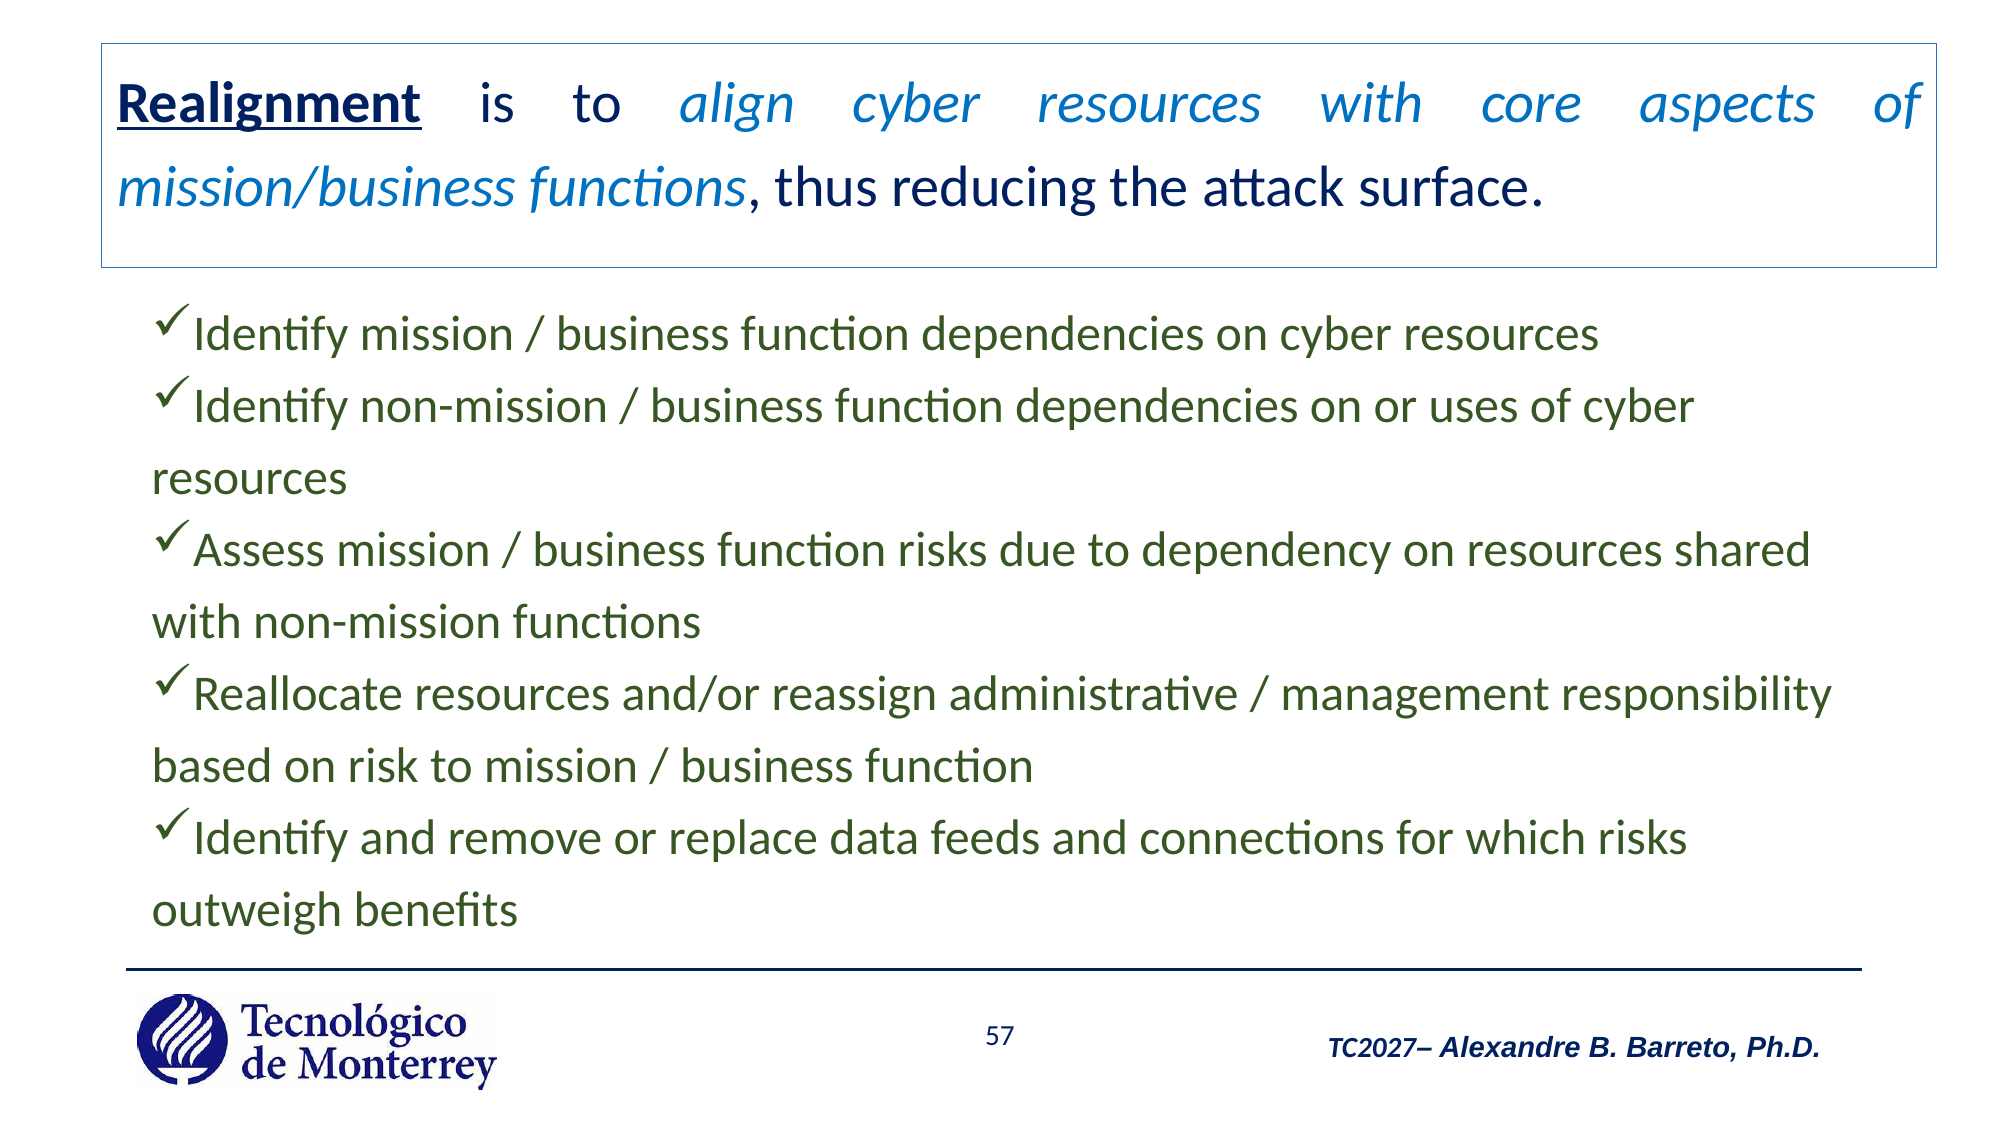

Realignment is to align cyber resources with core aspects of mission/business functions, thus reducing the attack surface.
Identify mission / business function dependencies on cyber resources
Identify non-mission / business function dependencies on or uses of cyber resources
Assess mission / business function risks due to dependency on resources shared with non-mission functions
Reallocate resources and/or reassign administrative / management responsibility based on risk to mission / business function
Identify and remove or replace data feeds and connections for which risks outweigh benefits